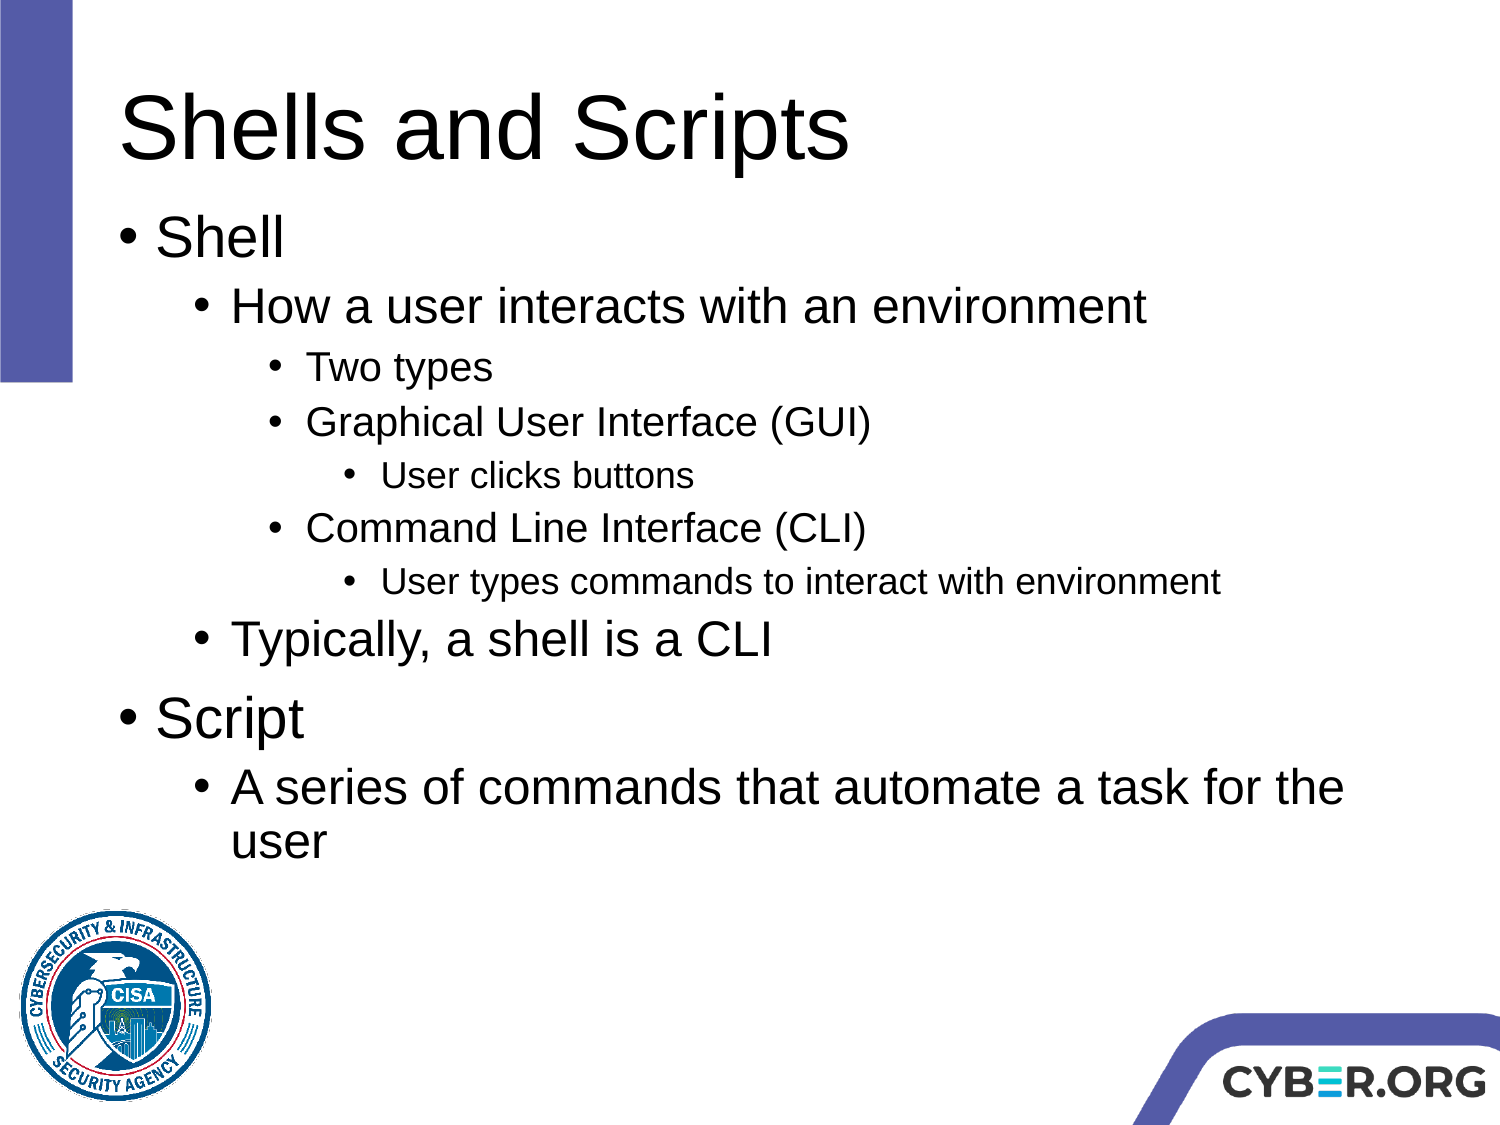

# Shells and Scripts
Shell
How a user interacts with an environment
Two types
Graphical User Interface (GUI)
User clicks buttons
Command Line Interface (CLI)
User types commands to interact with environment
Typically, a shell is a CLI
Script
A series of commands that automate a task for the user